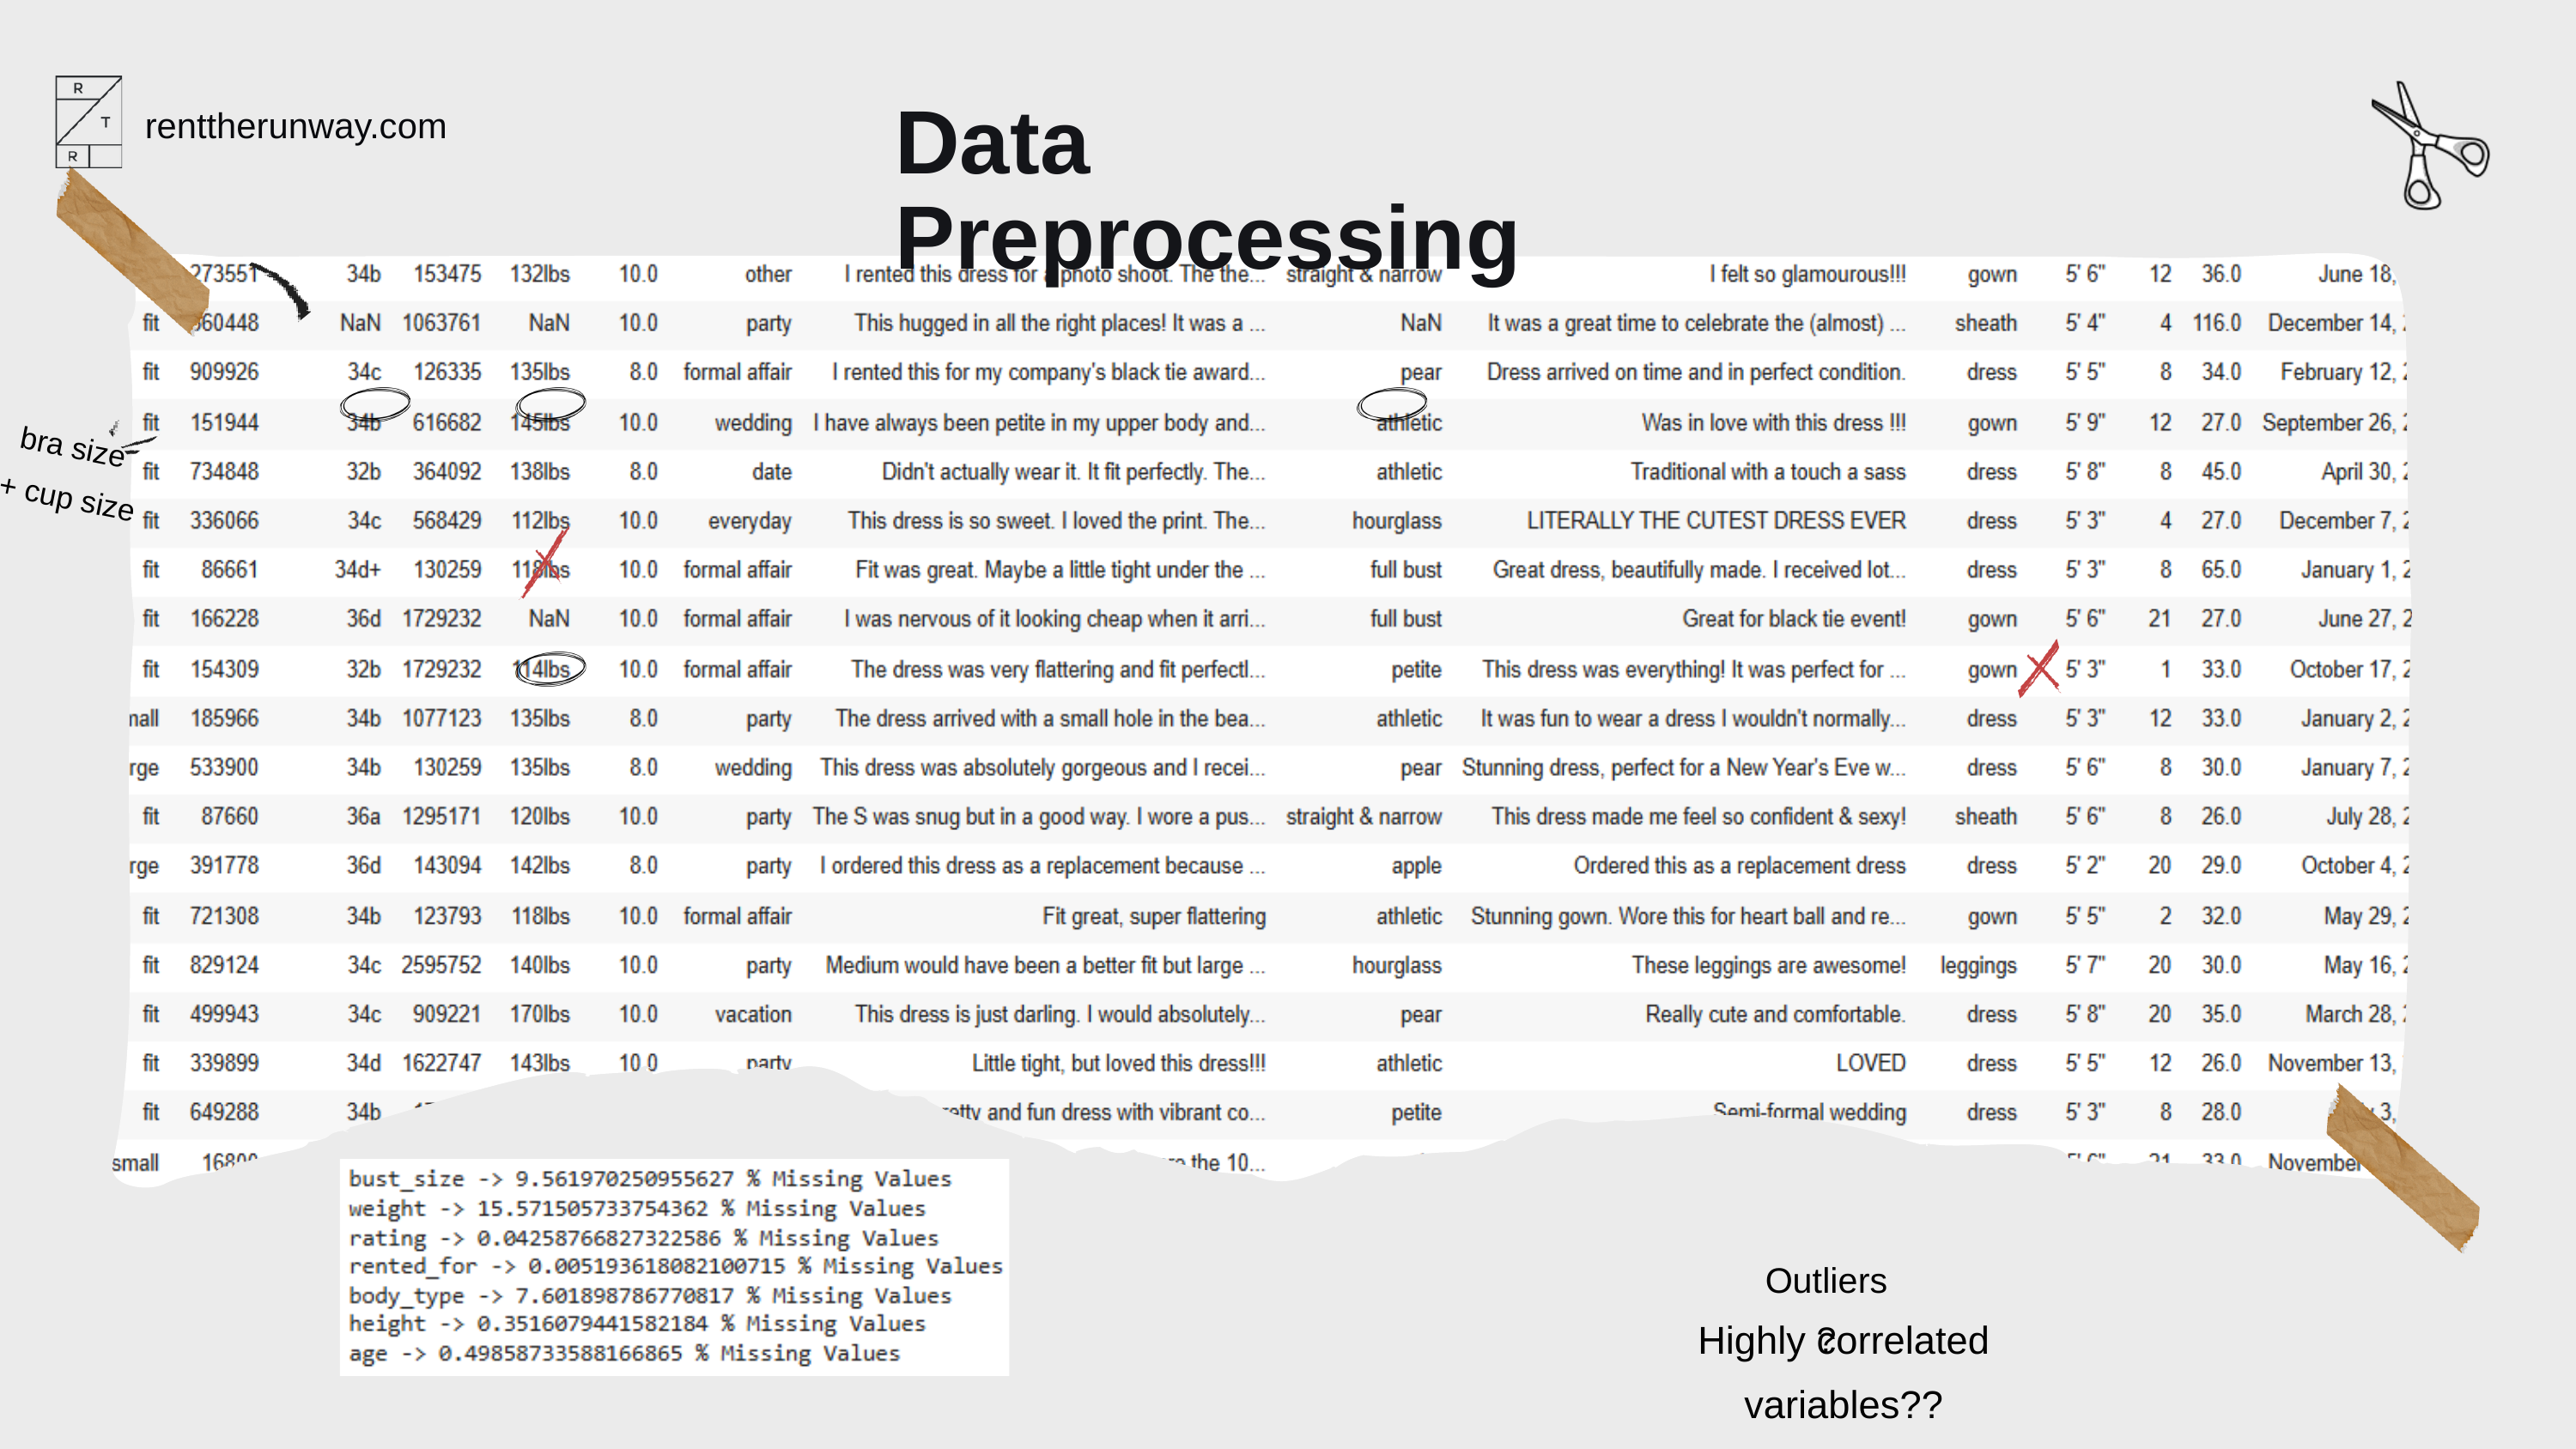

Data Preprocessing
renttherunway.com

bra size
+ cup size

Outliers?
Highly correlated variables??